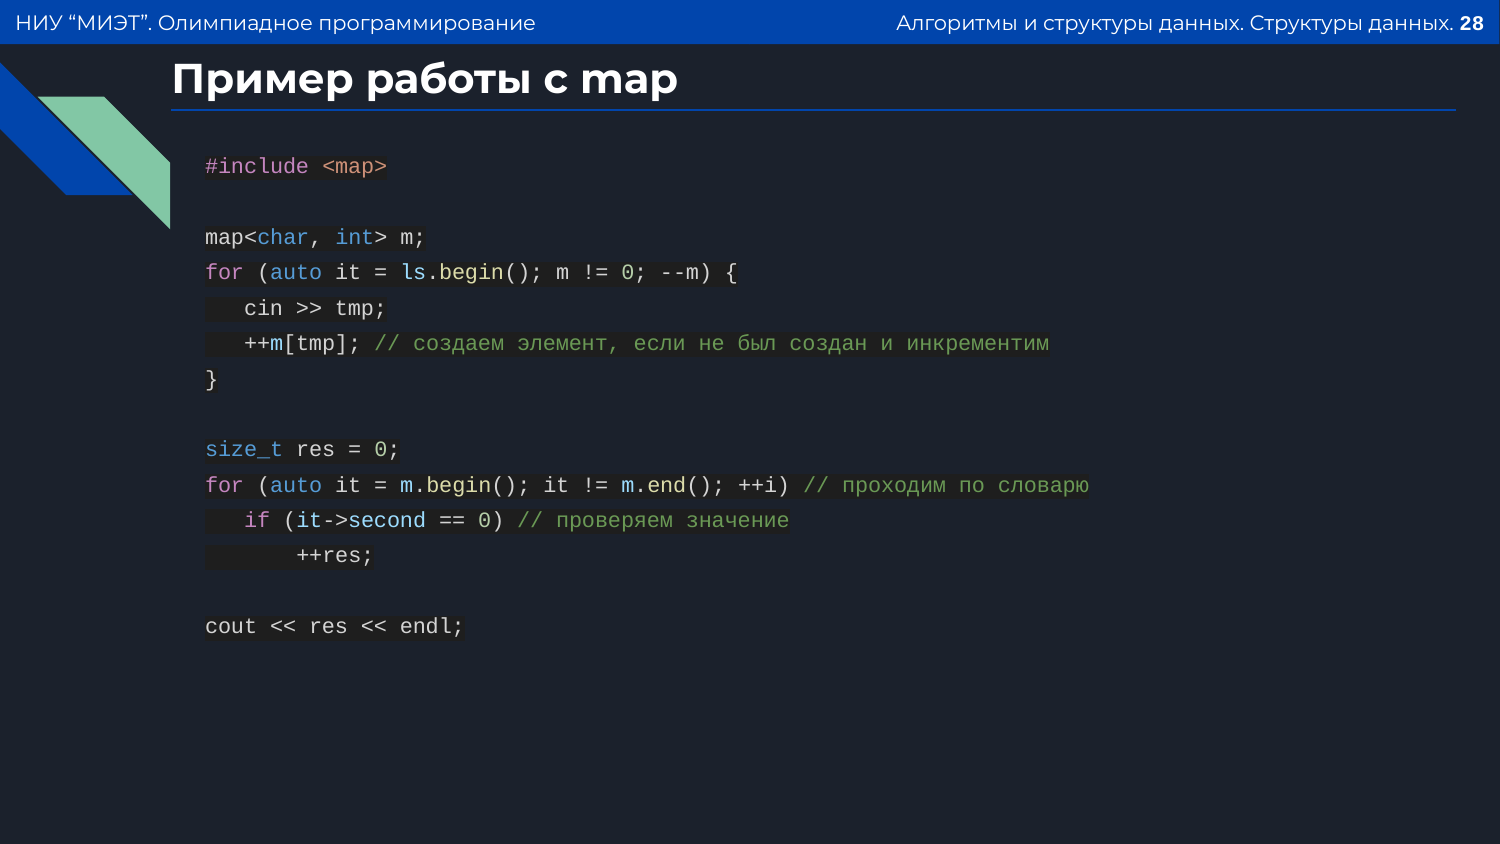

# Пример работы с map
#include <map>

map<char, int> m;
for (auto it = ls.begin(); m != 0; --m) {
   cin >> tmp;
   ++m[tmp]; // создаем элемент, если не был создан и инкрементим
}

size_t res = 0;
for (auto it = m.begin(); it != m.end(); ++i) // проходим по словарю
   if (it->second == 0) // проверяем значение
       ++res;

cout << res << endl;